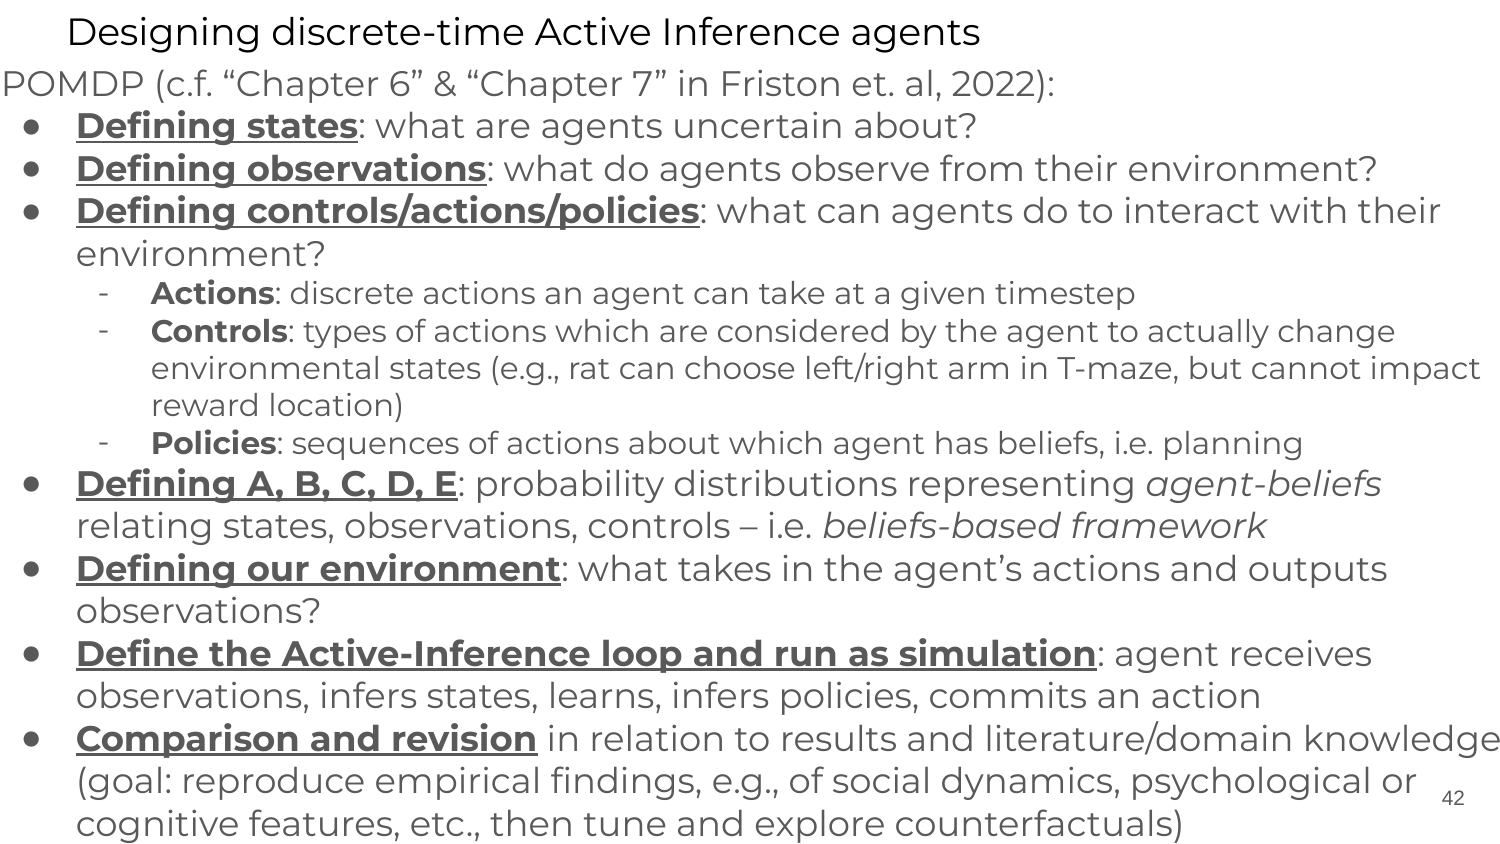

# Designing discrete-time Active Inference agents
POMDP (c.f. “Chapter 6” & “Chapter 7” in Friston et. al, 2022):
Defining states: what are agents uncertain about?
Defining observations: what do agents observe from their environment?
Defining controls/actions/policies: what can agents do to interact with their environment?
Actions: discrete actions an agent can take at a given timestep
Controls: types of actions which are considered by the agent to actually change environmental states (e.g., rat can choose left/right arm in T-maze, but cannot impact reward location)
Policies: sequences of actions about which agent has beliefs, i.e. planning
Defining A, B, C, D, E: probability distributions representing agent-beliefs relating states, observations, controls – i.e. beliefs-based framework
Defining our environment: what takes in the agent’s actions and outputs observations?
Define the Active-Inference loop and run as simulation: agent receives observations, infers states, learns, infers policies, commits an action
Comparison and revision in relation to results and literature/domain knowledge (goal: reproduce empirical findings, e.g., of social dynamics, psychological or cognitive features, etc., then tune and explore counterfactuals)
42